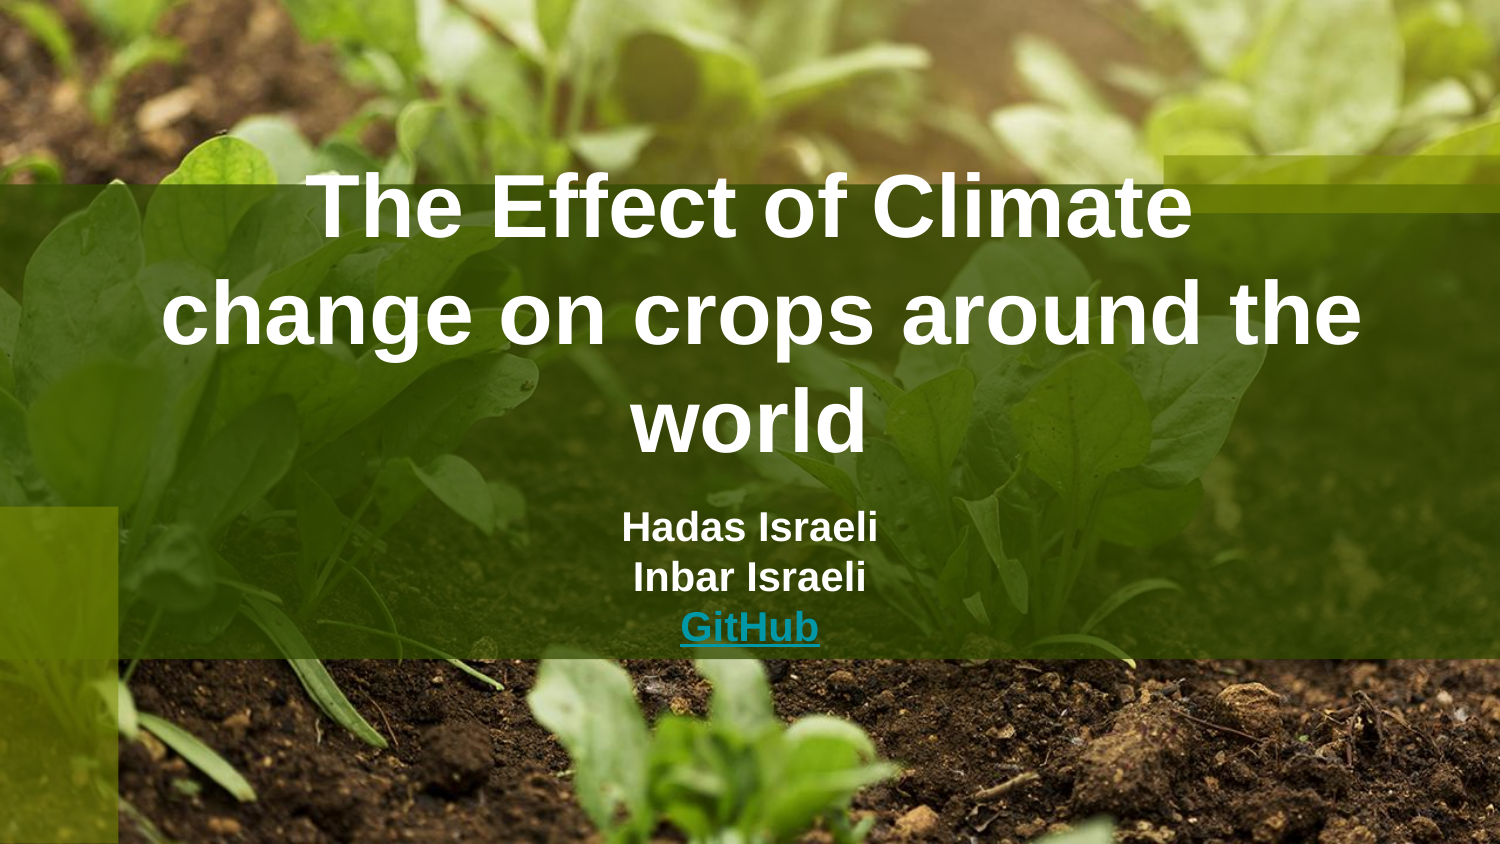

# The Effect of Climate change on crops around the world
Hadas Israeli
Inbar Israeli
GitHub